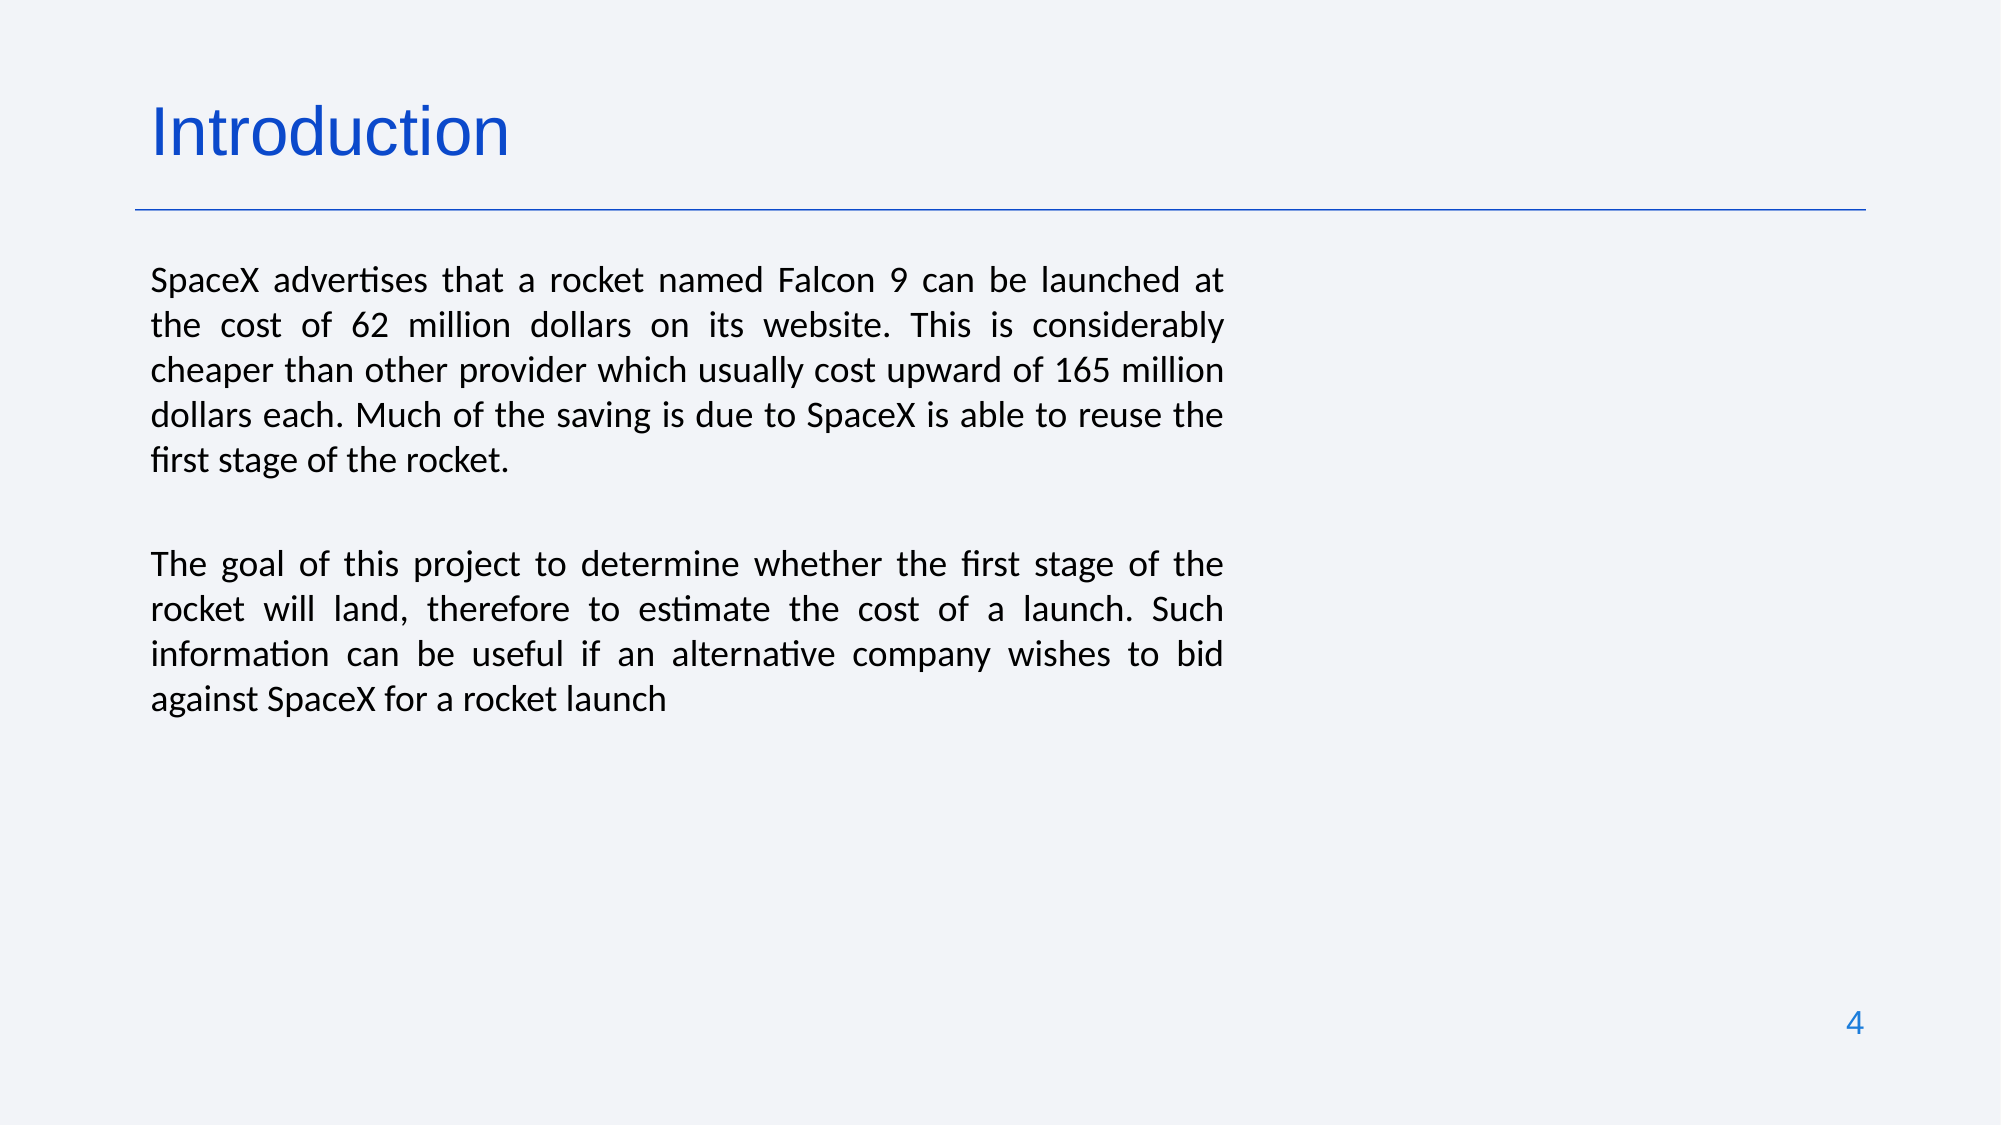

Introduction
SpaceX advertises that a rocket named Falcon 9 can be launched at the cost of 62 million dollars on its website. This is considerably cheaper than other provider which usually cost upward of 165 million dollars each. Much of the saving is due to SpaceX is able to reuse the first stage of the rocket.

The goal of this project to determine whether the first stage of the rocket will land, therefore to estimate the cost of a launch. Such information can be useful if an alternative company wishes to bid against SpaceX for a rocket launch
4